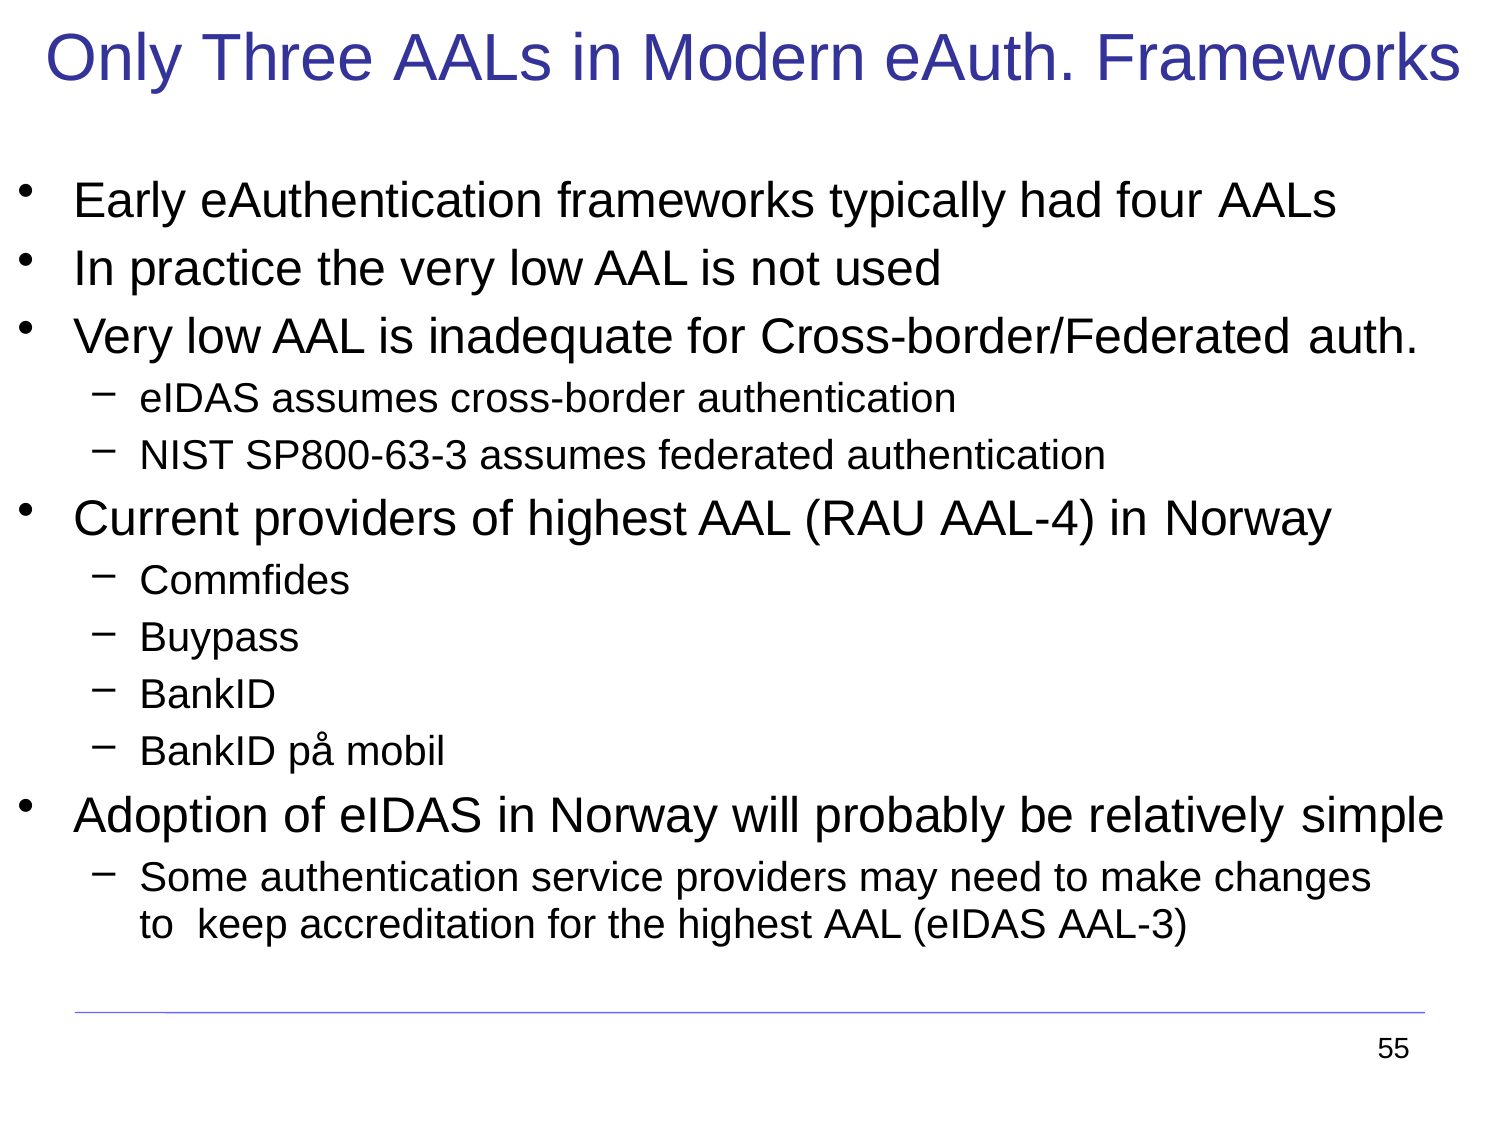

# Only Three AALs in Modern eAuth. Frameworks
Early eAuthentication frameworks typically had four AALs
In practice the very low AAL is not used
Very low AAL is inadequate for Cross-border/Federated auth.
eIDAS assumes cross-border authentication
NIST SP800-63-3 assumes federated authentication
Current providers of highest AAL (RAU AAL-4) in Norway
Commfides
Buypass
BankID
BankID på mobil
Adoption of eIDAS in Norway will probably be relatively simple
Some authentication service providers may need to make changes to  keep accreditation for the highest AAL (eIDAS AAL-3)

55